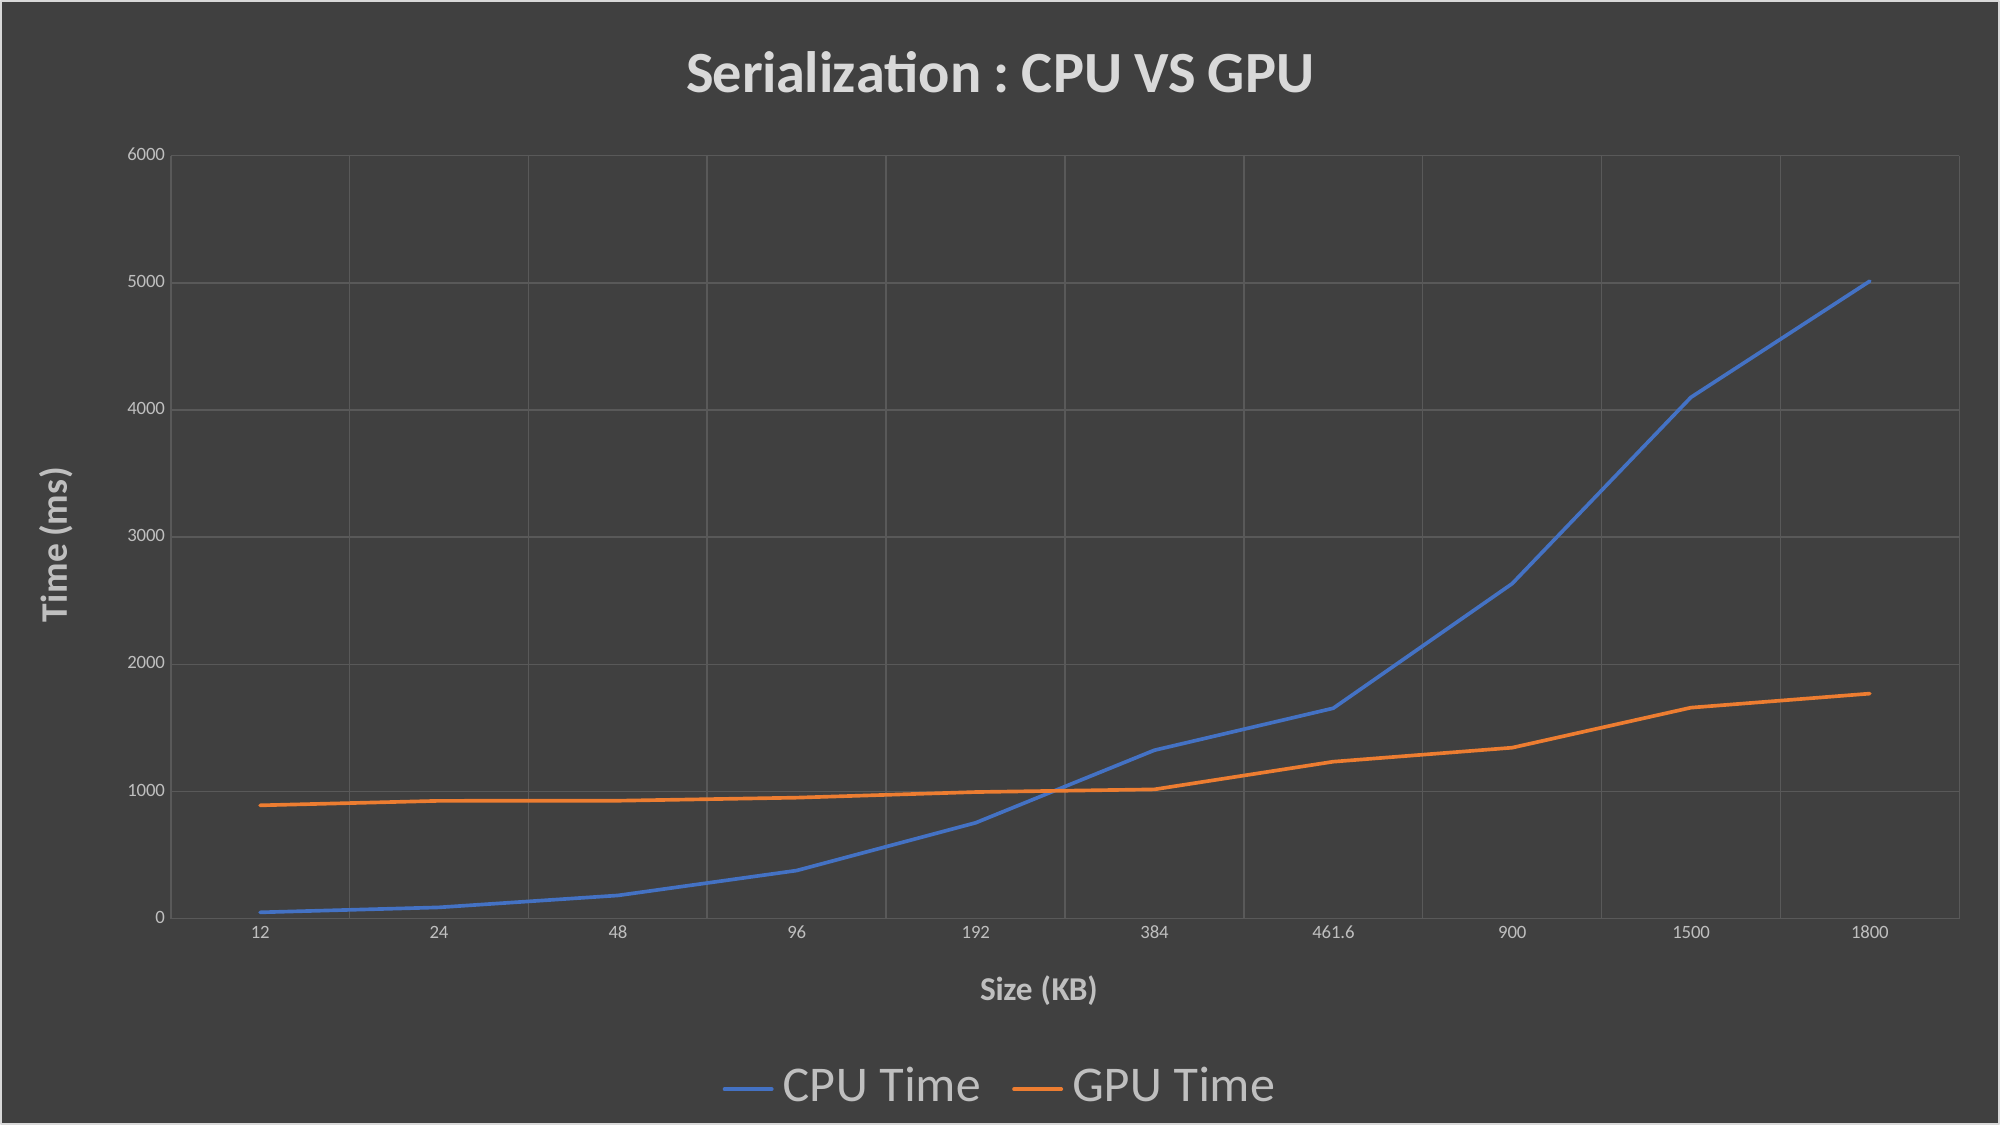

### Chart: Serialization : CPU VS GPU

| Category | CPU Time | GPU Time |
|---|---|---|
| 12 | 48.8 | 891.0 |
| 24 | 88.0 | 926.0 |
| 48 | 181.9 | 927.0 |
| 96 | 377.8 | 951.0 |
| 192 | 753.3 | 995.0 |
| 384 | 1323.9 | 1016.0 |
| 461.6 | 1654.4 | 1234.0 |
| 900 | 2633.8 | 1344.2 |
| 1500 | 4099.8 | 1658.8 |
| 1800 | 5013.5 | 1769.4 |
29